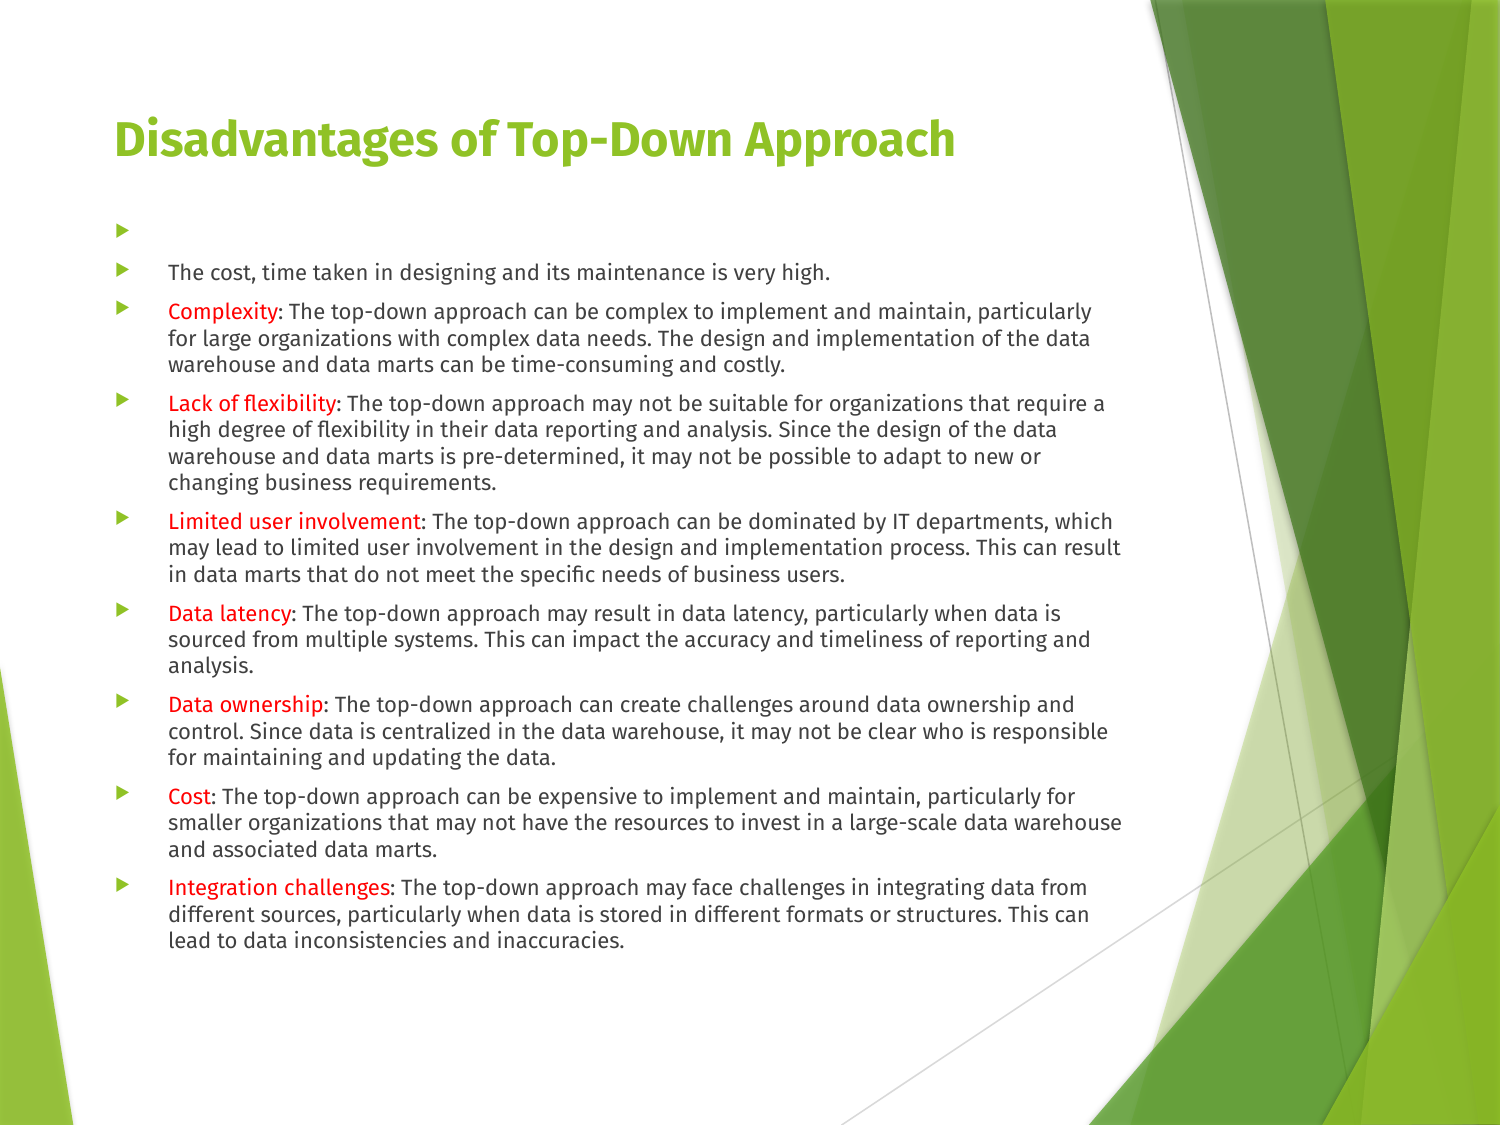

# Disadvantages of Top-Down Approach

The cost, time taken in designing and its maintenance is very high.
Complexity: The top-down approach can be complex to implement and maintain, particularly for large organizations with complex data needs. The design and implementation of the data warehouse and data marts can be time-consuming and costly.
Lack of flexibility: The top-down approach may not be suitable for organizations that require a high degree of flexibility in their data reporting and analysis. Since the design of the data warehouse and data marts is pre-determined, it may not be possible to adapt to new or changing business requirements.
Limited user involvement: The top-down approach can be dominated by IT departments, which may lead to limited user involvement in the design and implementation process. This can result in data marts that do not meet the specific needs of business users.
Data latency: The top-down approach may result in data latency, particularly when data is sourced from multiple systems. This can impact the accuracy and timeliness of reporting and analysis.
Data ownership: The top-down approach can create challenges around data ownership and control. Since data is centralized in the data warehouse, it may not be clear who is responsible for maintaining and updating the data.
Cost: The top-down approach can be expensive to implement and maintain, particularly for smaller organizations that may not have the resources to invest in a large-scale data warehouse and associated data marts.
Integration challenges: The top-down approach may face challenges in integrating data from different sources, particularly when data is stored in different formats or structures. This can lead to data inconsistencies and inaccuracies.